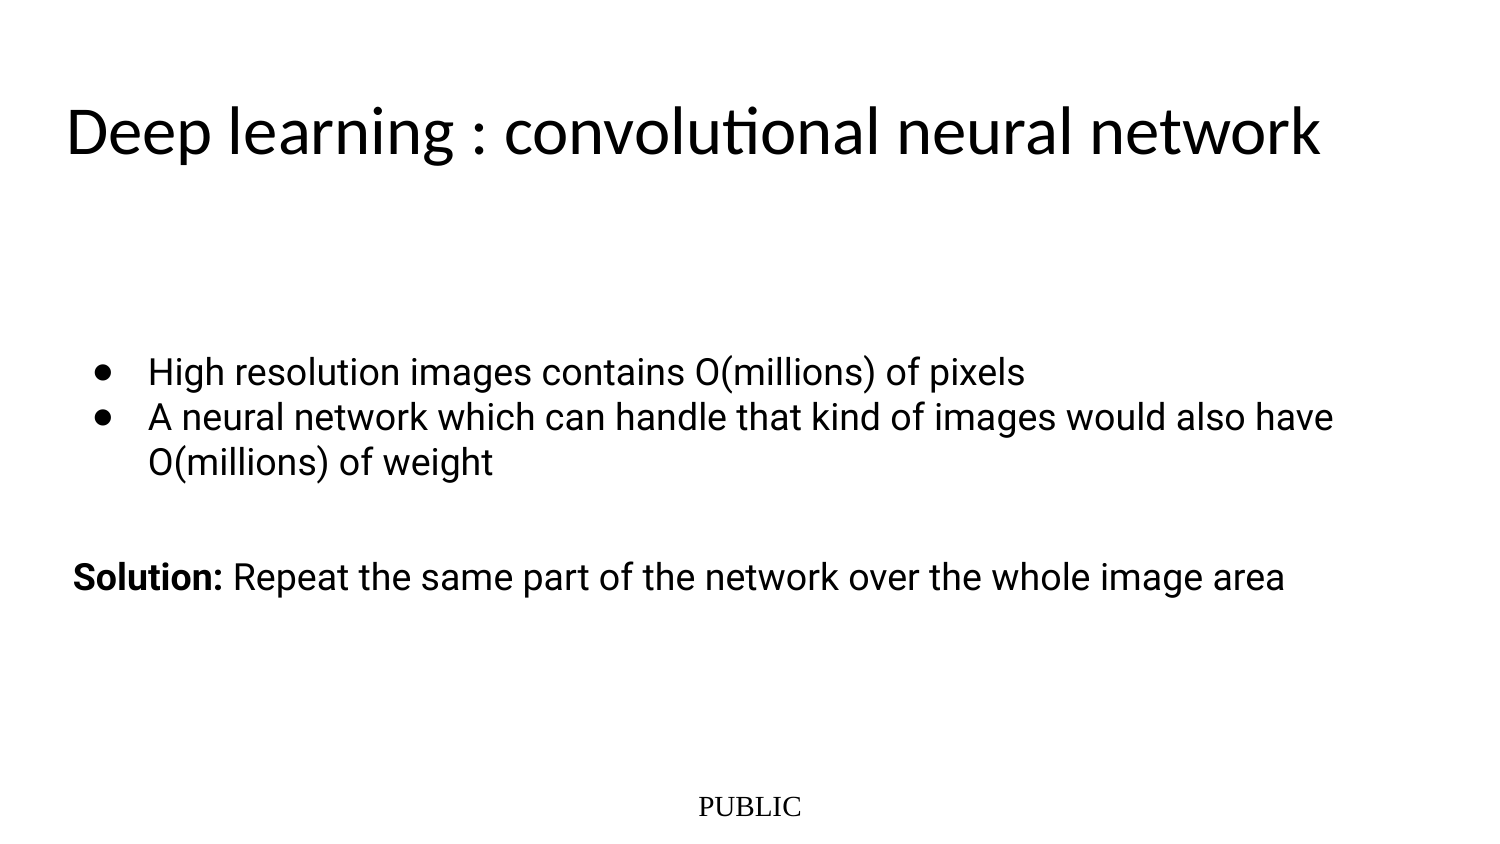

# Deep learning : convolutional neural network
High resolution images contains O(millions) of pixels
A neural network which can handle that kind of images would also have O(millions) of weight

Solution: Repeat the same part of the network over the whole image area
PUBLIC